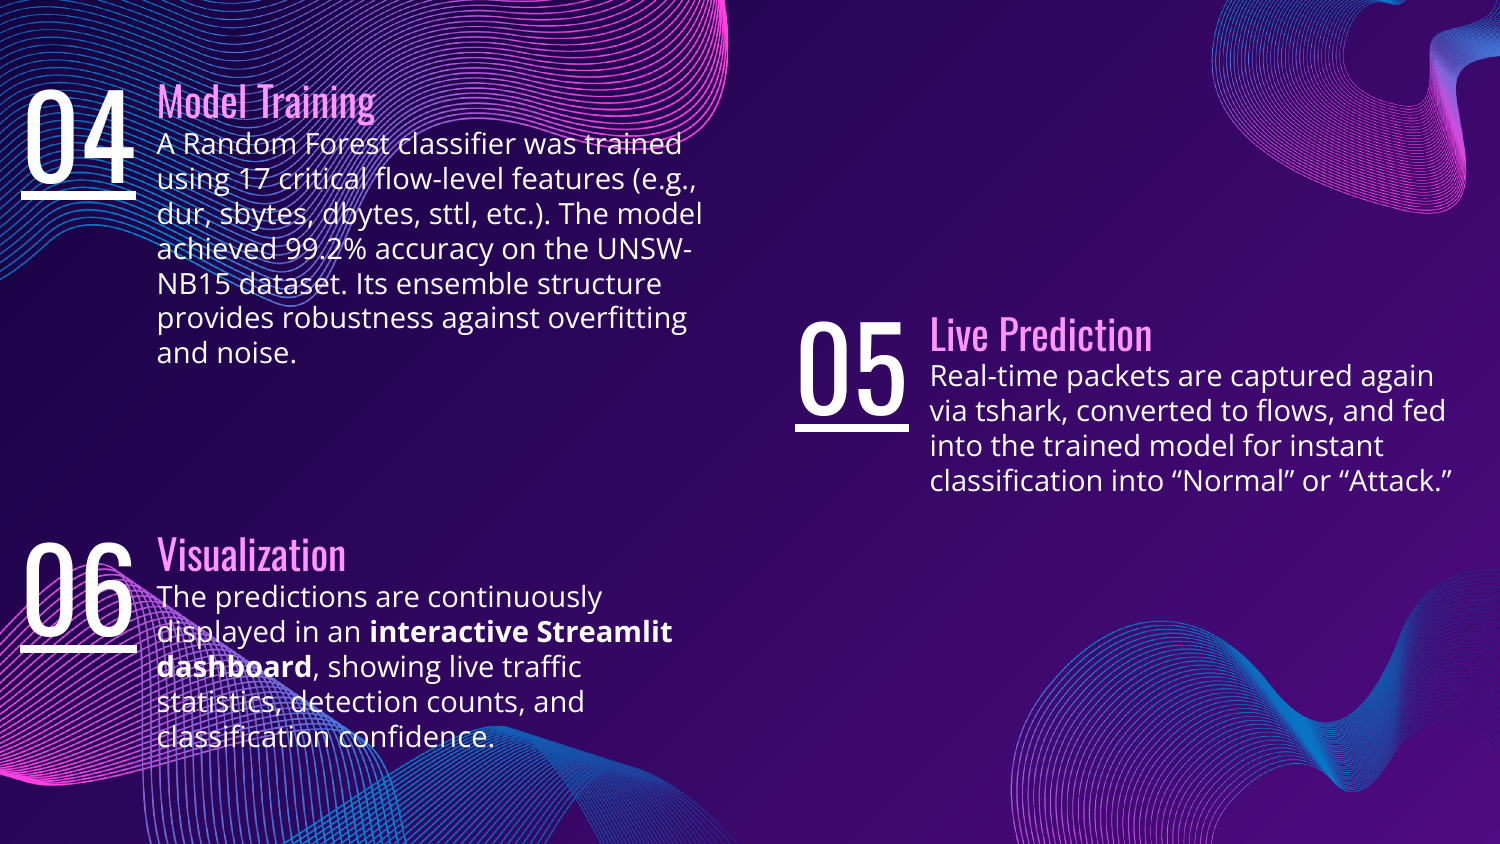

Model Training
04
A Random Forest classifier was trained using 17 critical flow-level features (e.g., dur, sbytes, dbytes, sttl, etc.). The model achieved 99.2% accuracy on the UNSW-NB15 dataset. Its ensemble structure provides robustness against overfitting and noise.
Live Prediction
05
Real-time packets are captured again via tshark, converted to flows, and fed into the trained model for instant classification into “Normal” or “Attack.”
Visualization
06
The predictions are continuously displayed in an interactive Streamlit dashboard, showing live traffic statistics, detection counts, and classification confidence.